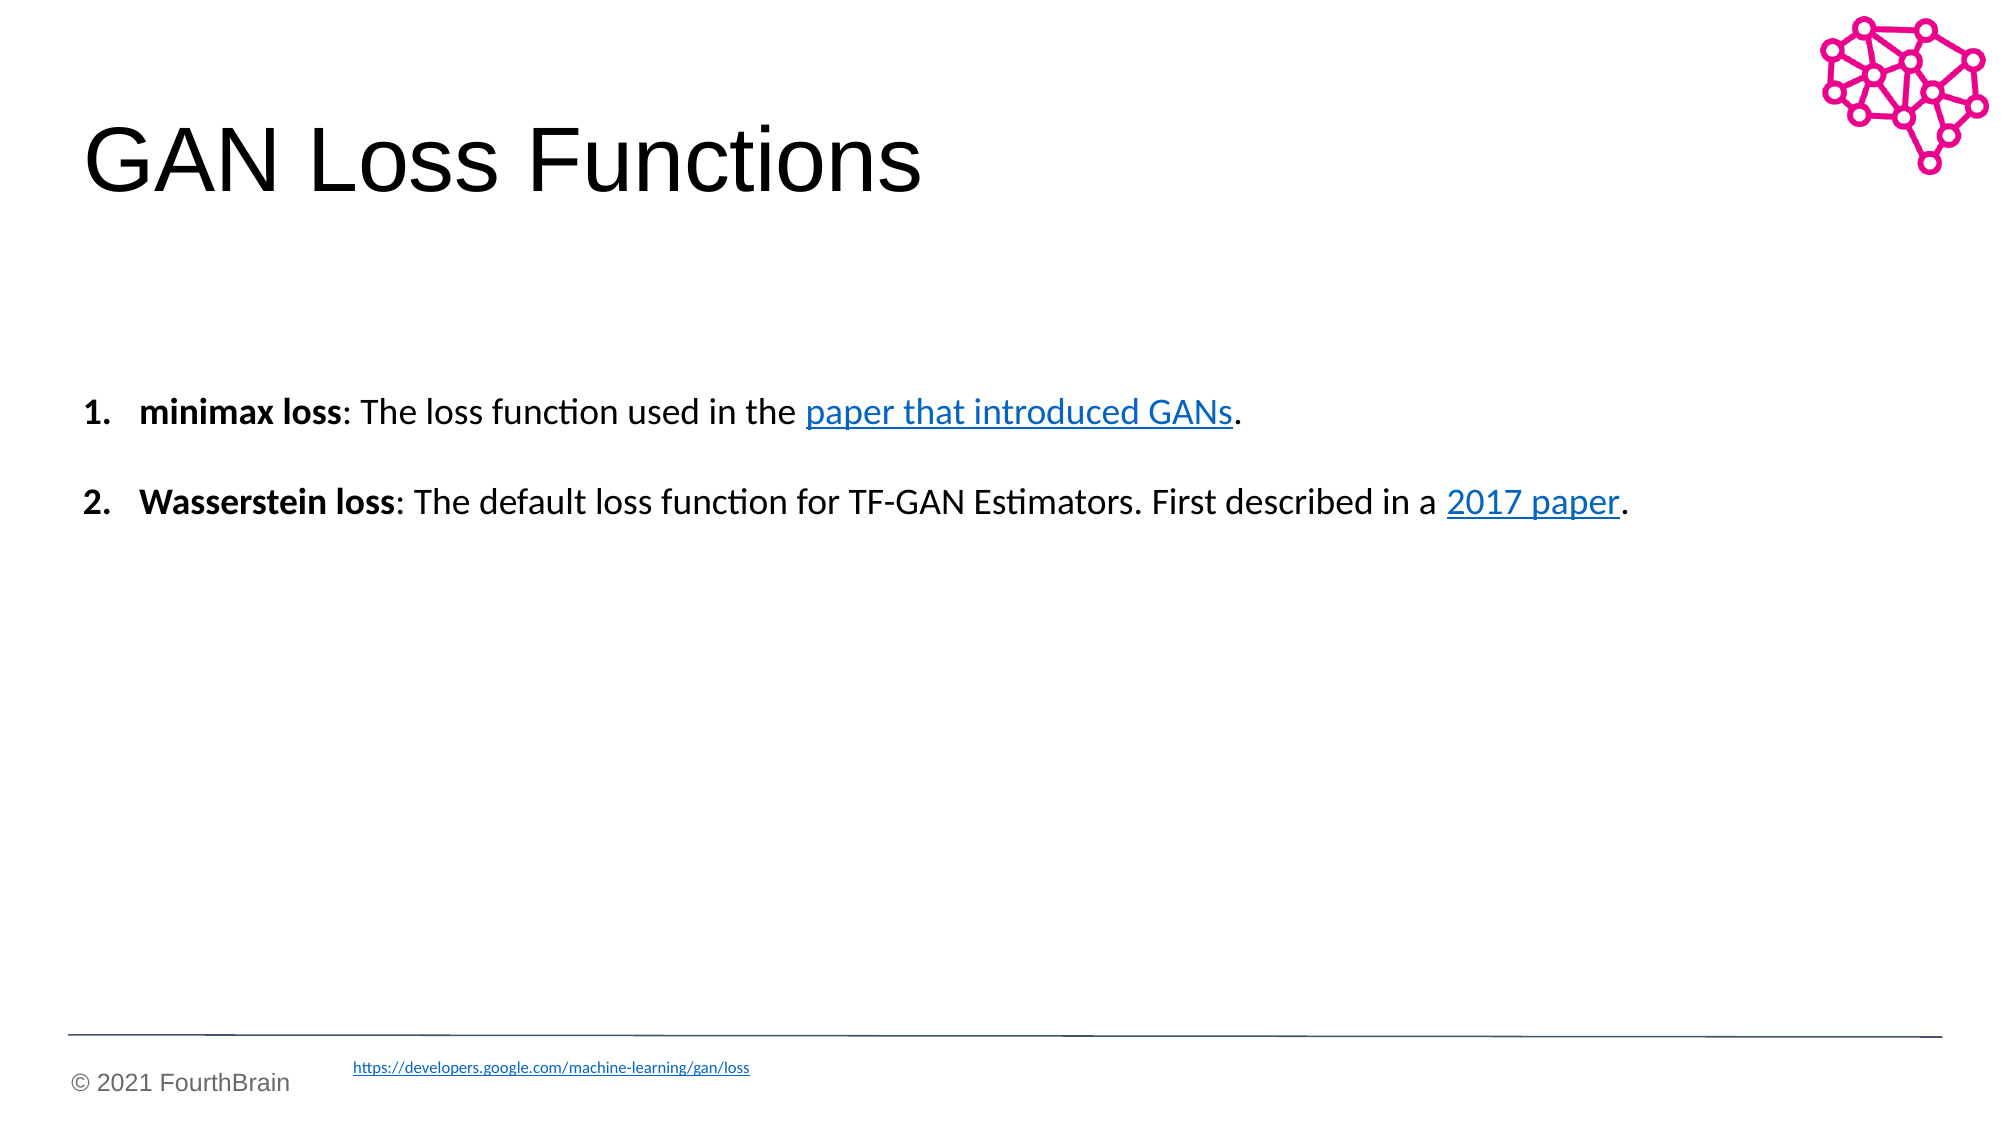

# GAN Loss Functions
minimax loss: The loss function used in the paper that introduced GANs.

Wasserstein loss: The default loss function for TF-GAN Estimators. First described in a 2017 paper.
https://developers.google.com/machine-learning/gan/loss